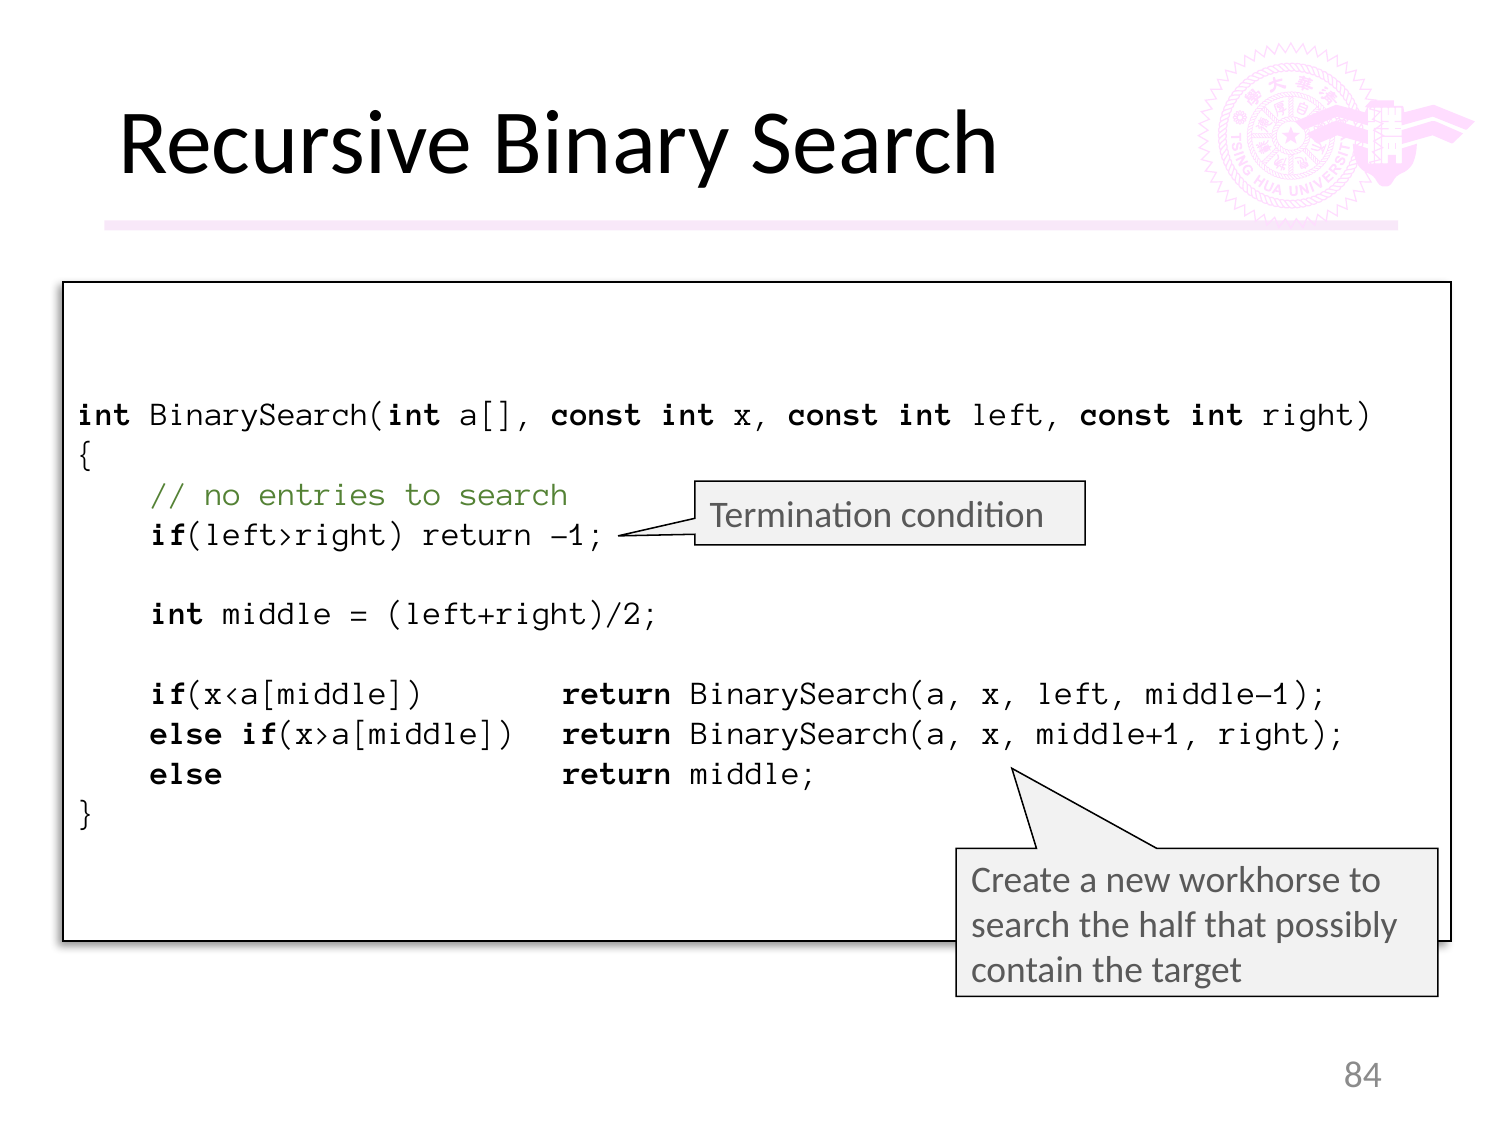

# Recursive Binary Search
int BinarySearch(int a[], const int x, const int left, const int right)
{
    // no entries to search
    if(left>right) return -1;

    int middle = (left+right)/2;

    if(x<a[middle])	return BinarySearch(a, x, left, middle-1);
    else if(x>a[middle])	return BinarySearch(a, x, middle+1, right);
    else 	return middle;
}
Termination condition
Create a new workhorse to search the half that possibly contain the target
84